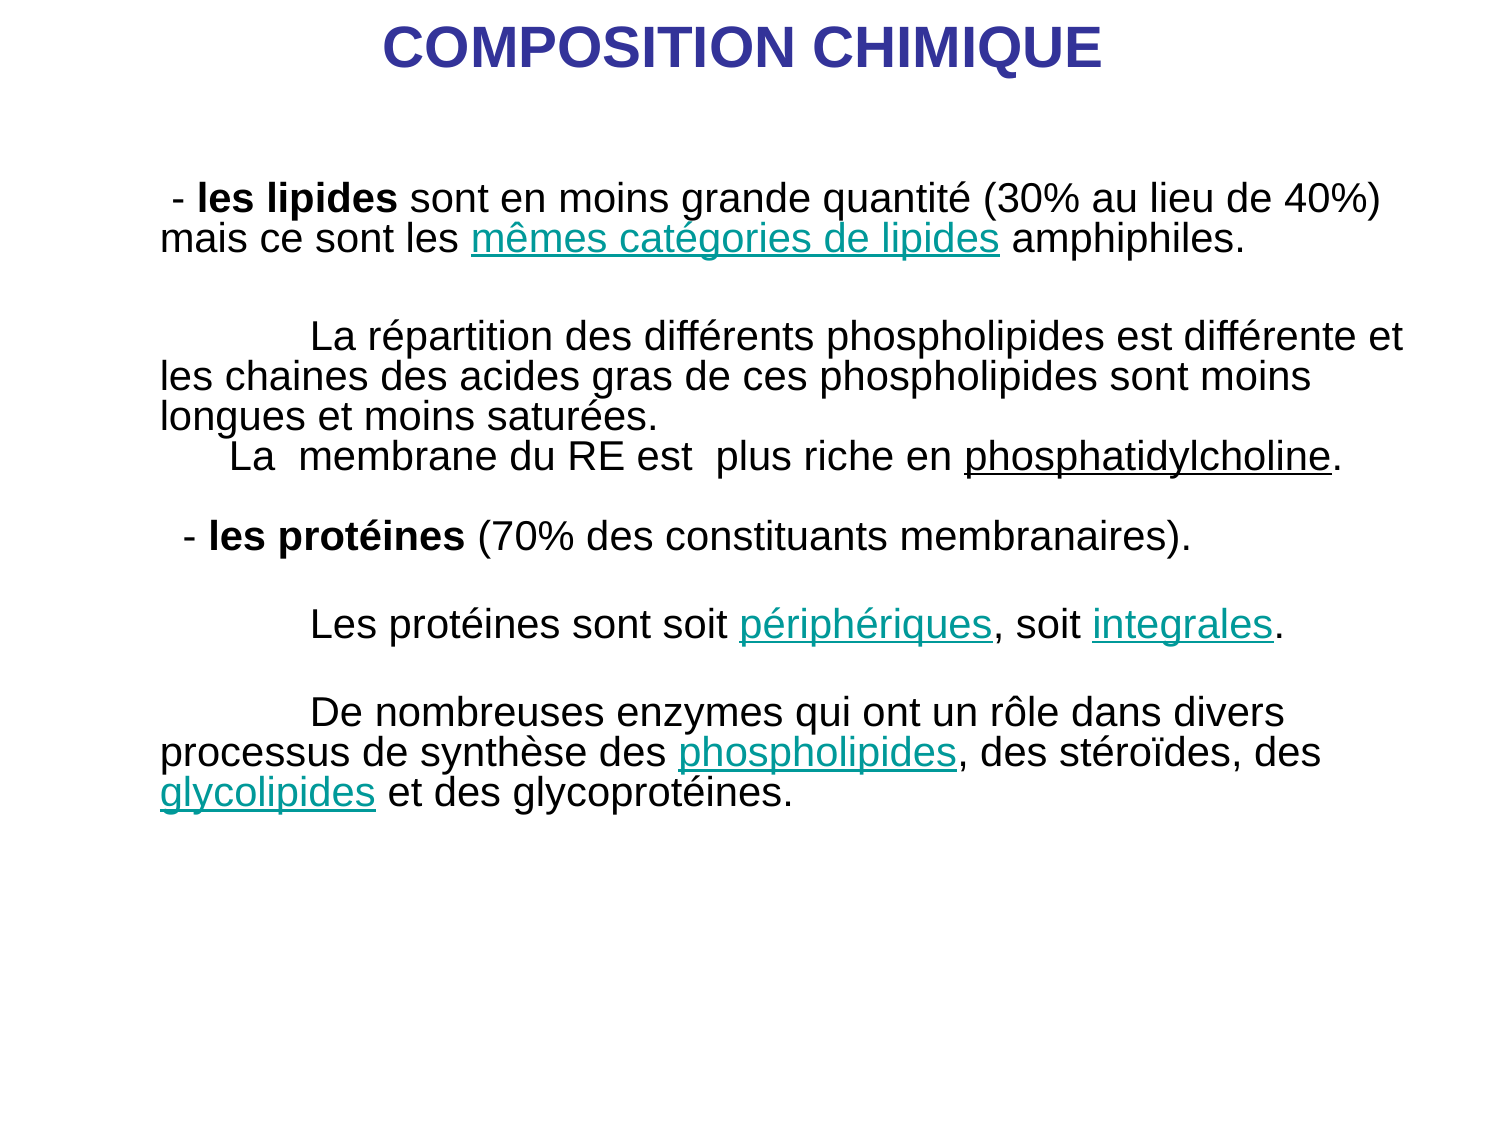

# COMPOSITION CHIMIQUE
	 - les lipides sont en moins grande quantité (30% au lieu de 40%) mais ce sont les mêmes catégories de lipides amphiphiles.
     	La répartition des différents phospholipides est différente et les chaines des acides gras de ces phospholipides sont moins longues et moins saturées.
      La  membrane du RE est  plus riche en phosphatidylcholine.
      
  - les protéines (70% des constituants membranaires).
		Les protéines sont soit périphériques, soit integrales.
		De nombreuses enzymes qui ont un rôle dans divers processus de synthèse des phospholipides, des stéroïdes, des glycolipides et des glycoprotéines.